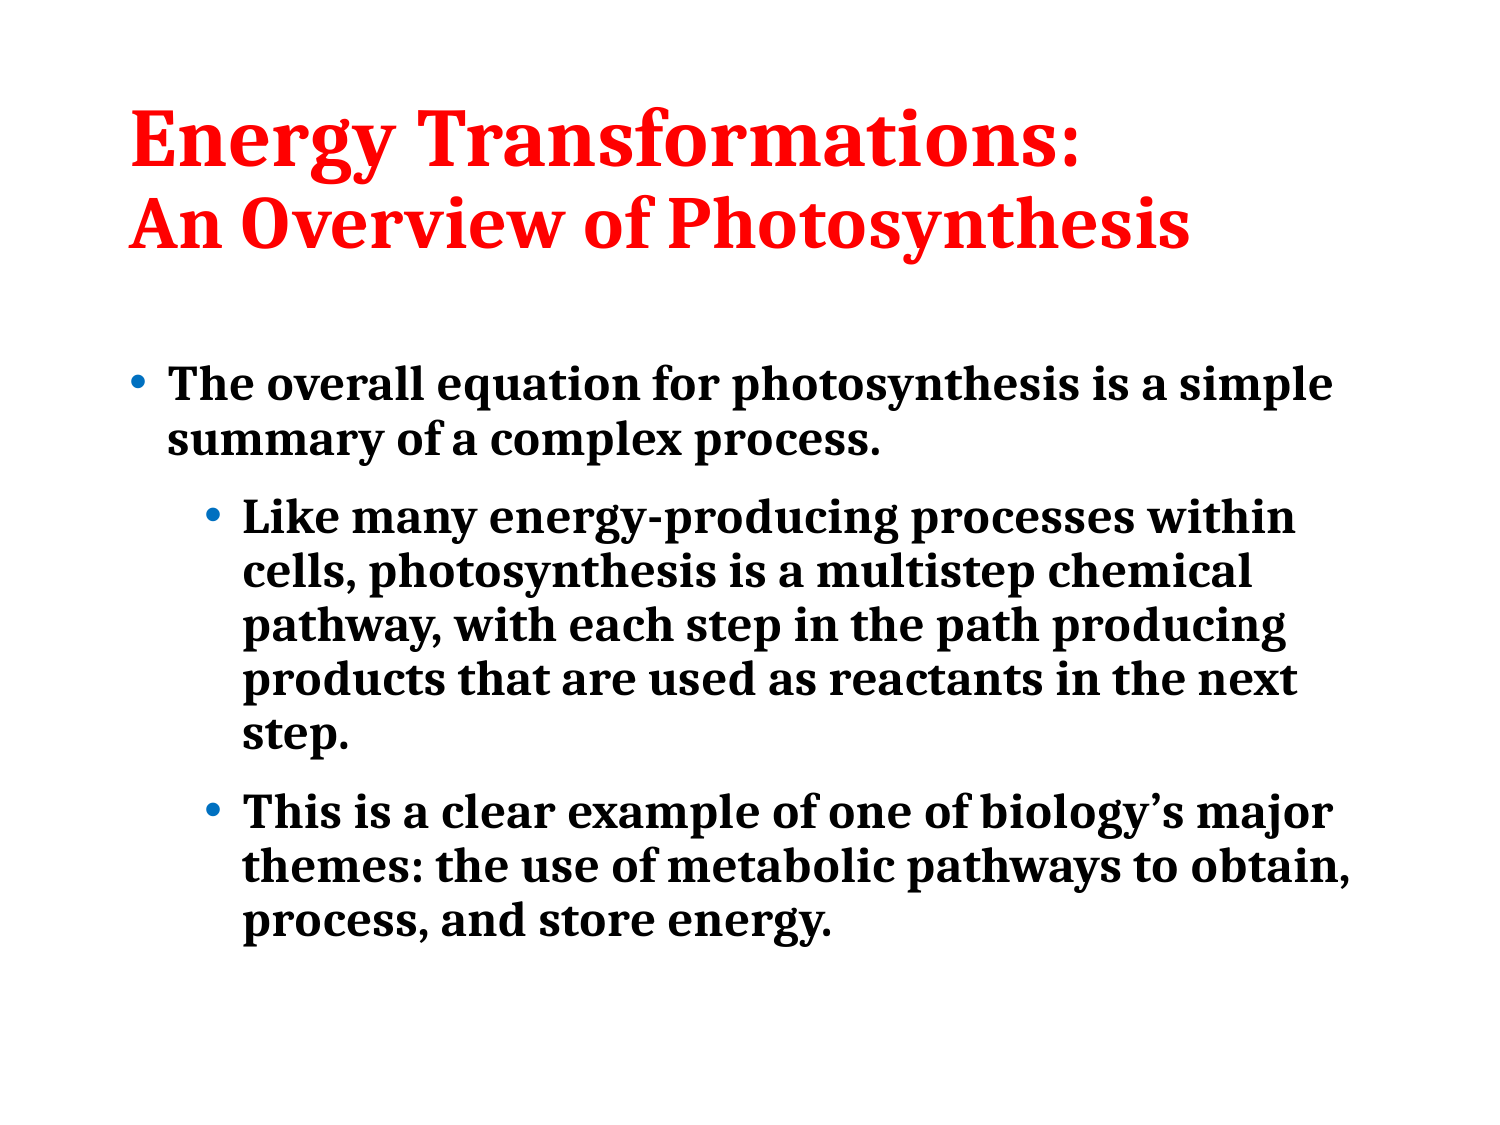

# Energy Transformations: An Overview of Photosynthesis
The overall equation for photosynthesis is a simple summary of a complex process.
Like many energy-producing processes within cells, photosynthesis is a multistep chemical pathway, with each step in the path producing products that are used as reactants in the next step.
This is a clear example of one of biology’s major themes: the use of metabolic pathways to obtain, process, and store energy.